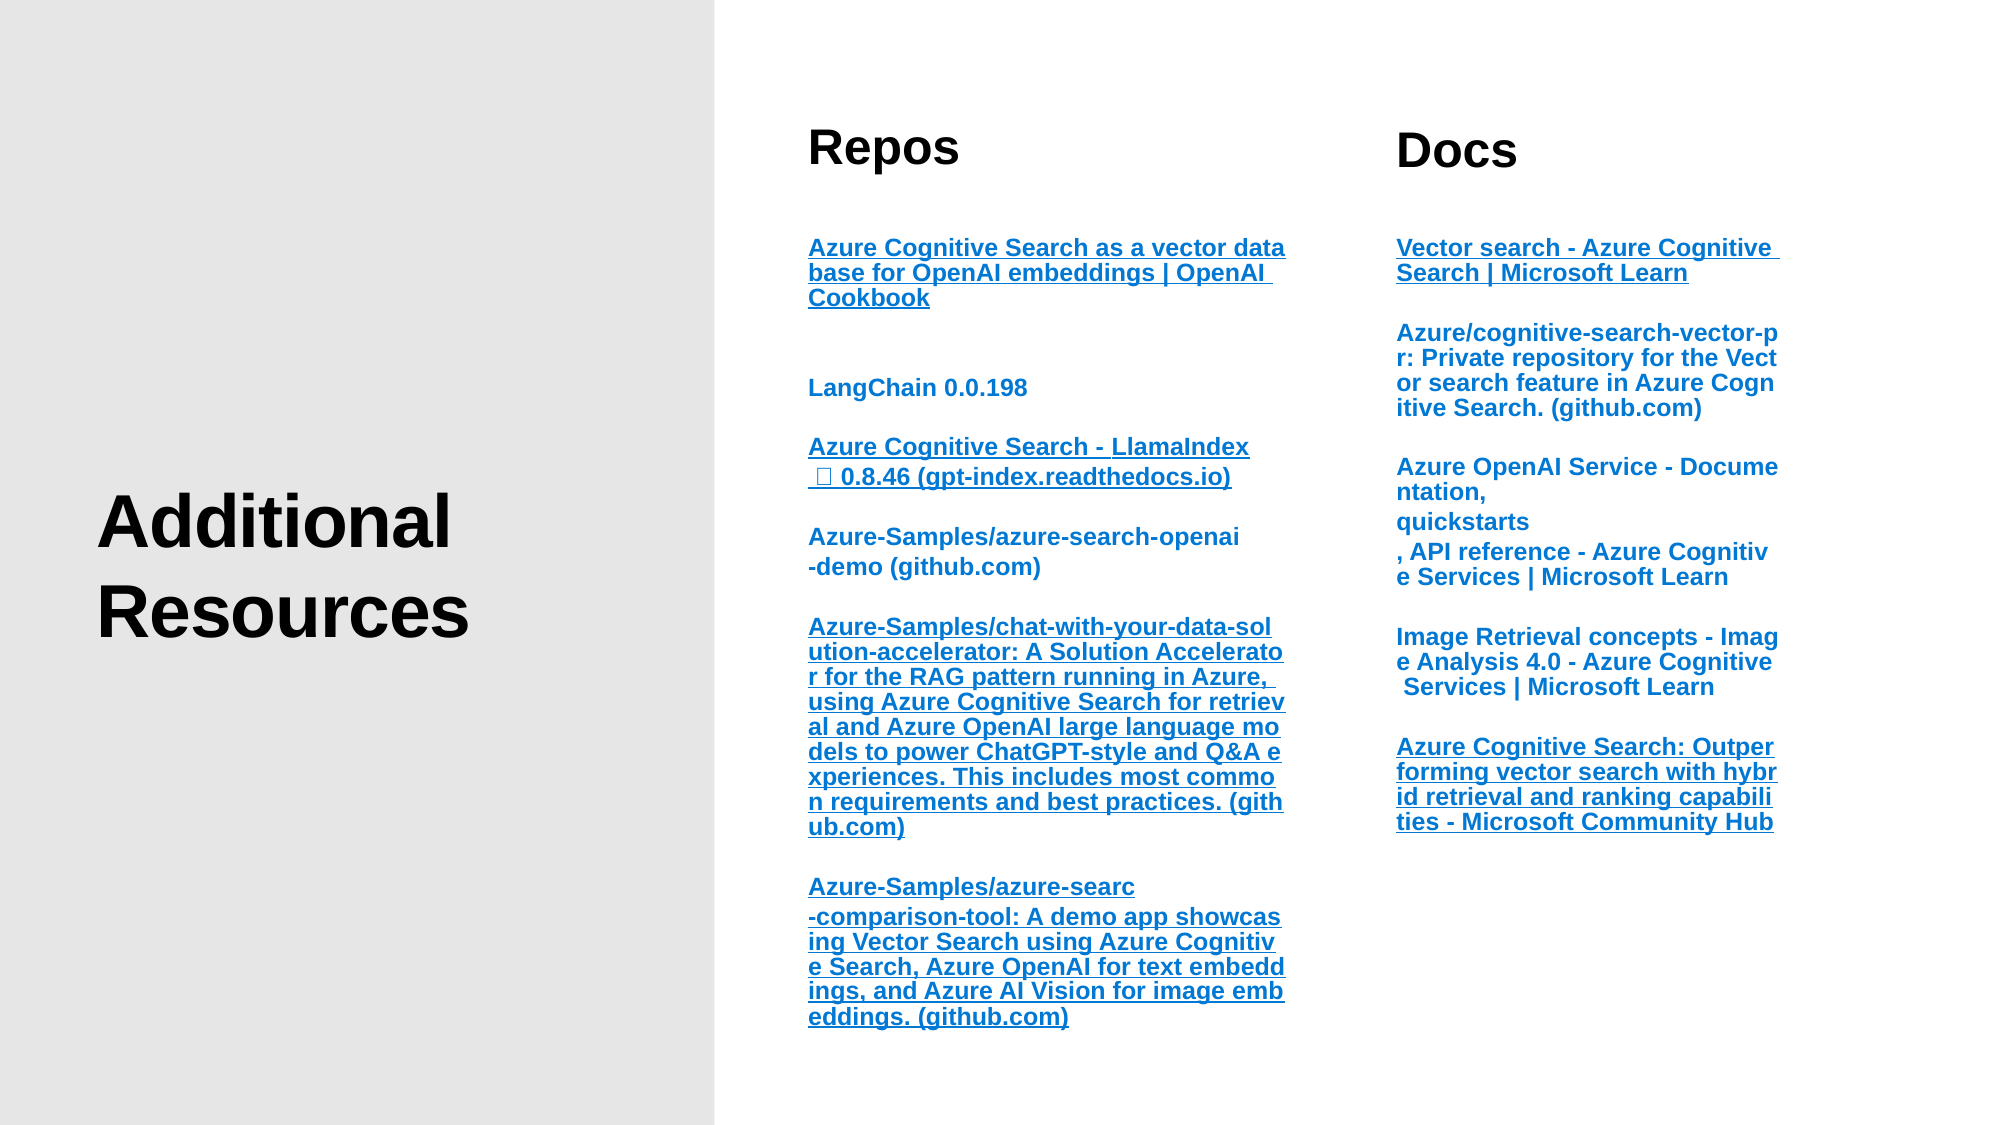

# Additional Resources
Repos
Docs
Azure Cognitive Search as a vector database for OpenAI embeddings | OpenAI Cookbook

Azure Cognitive Search — 🦜🔗 LangChain 0.0.198

Azure Cognitive Search - LlamaIndex 🦙 0.8.46 (gpt-index.readthedocs.io)

Azure-Samples/azure-search-openai-demo (github.com)

Azure-Samples/chat-with-your-data-solution-accelerator: A Solution Accelerator for the RAG pattern running in Azure, using Azure Cognitive Search for retrieval and Azure OpenAI large language models to power ChatGPT-style and Q&A experiences. This includes most common requirements and best practices. (github.com)

Azure-Samples/azure-searc-comparison-tool: A demo app showcasing Vector Search using Azure Cognitive Search, Azure OpenAI for text embeddings, and Azure AI Vision for image embeddings. (github.com)
Vector search - Azure Cognitive Search | Microsoft Learn
Azure/cognitive-search-vector-pr: Private repository for the Vector search feature in Azure Cognitive Search. (github.com)

Azure OpenAI Service - Documentation, quickstarts, API reference - Azure Cognitive Services | Microsoft Learn

Image Retrieval concepts - Image Analysis 4.0 - Azure Cognitive Services | Microsoft Learn

Azure Cognitive Search: Outperforming vector search with hybrid retrieval and ranking capabilities - Microsoft Community Hub